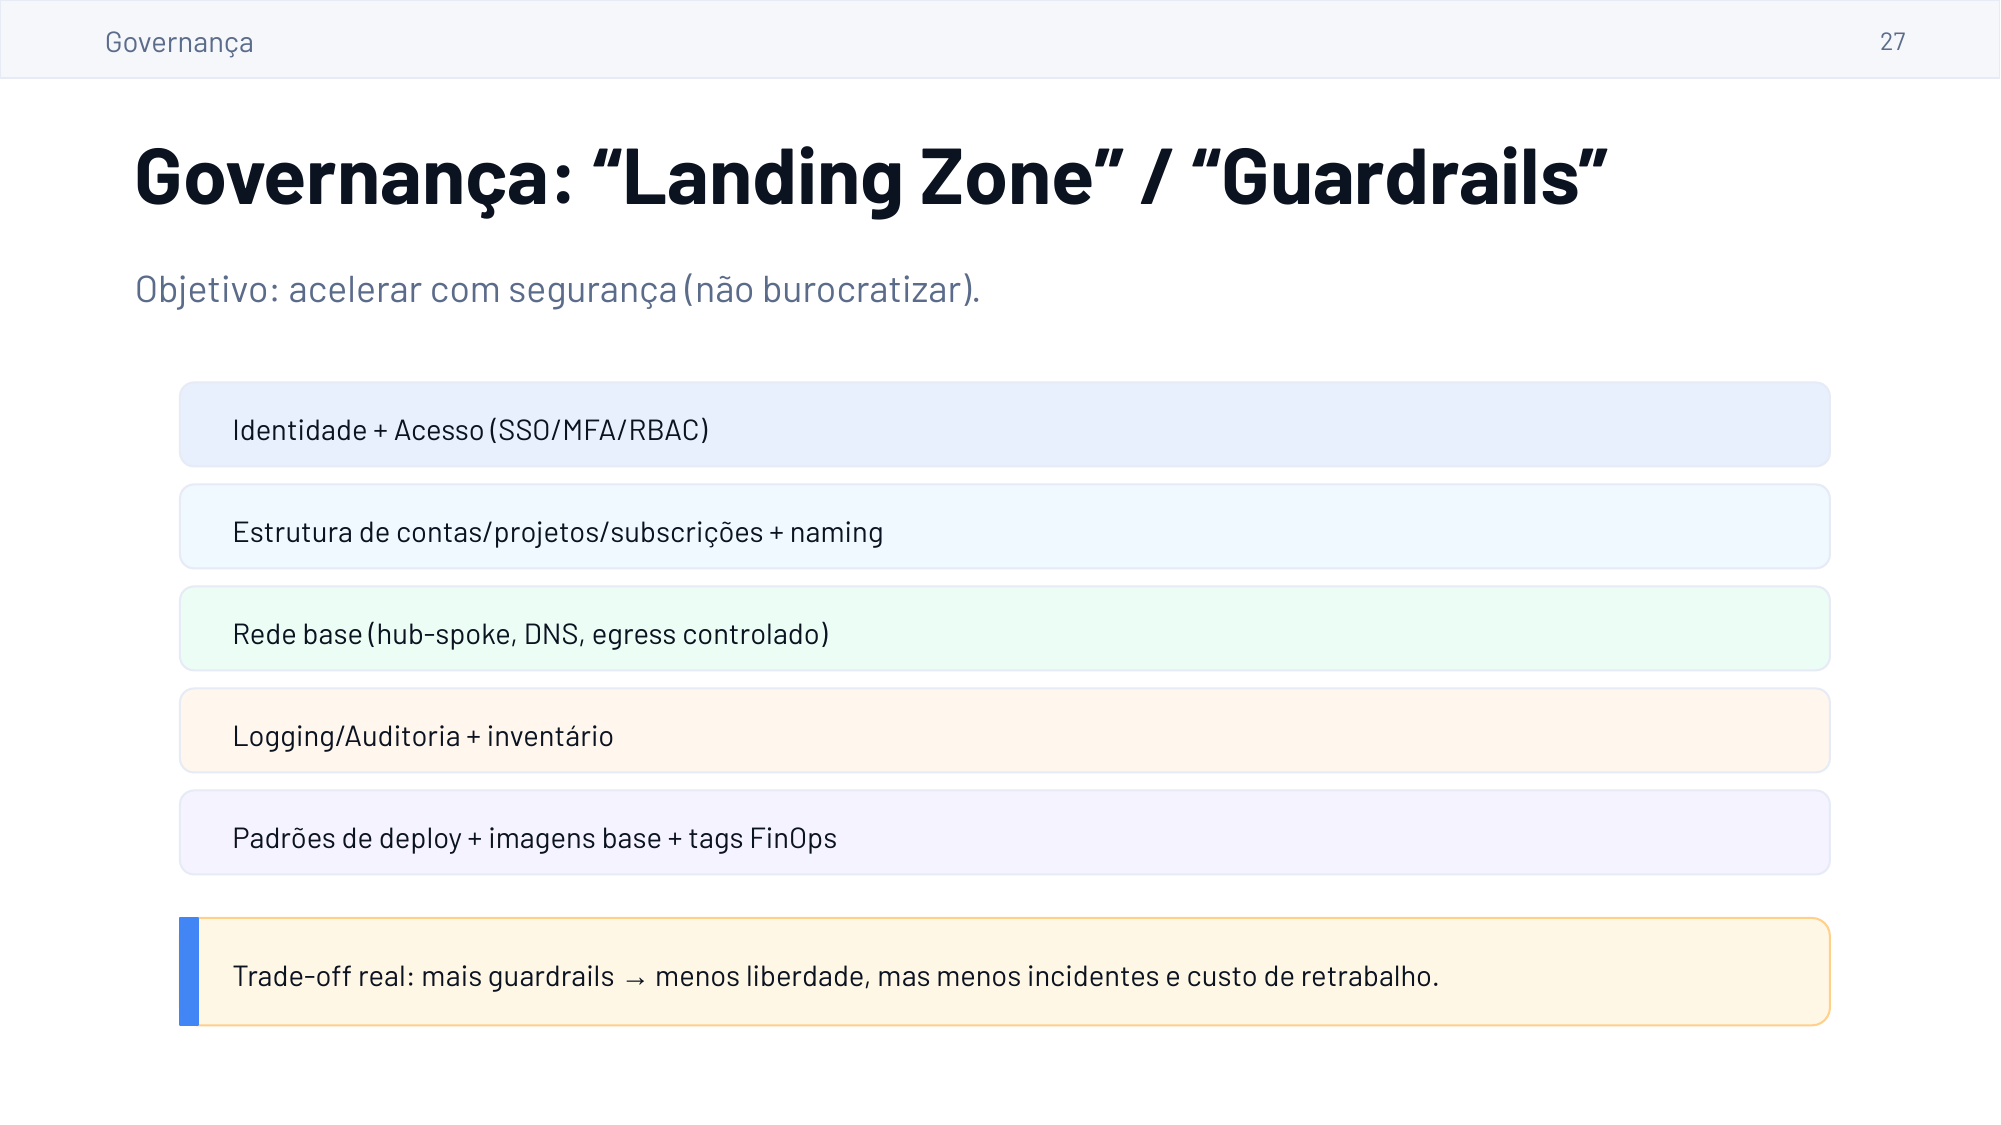

Governança
27
Governança: “Landing Zone” / “Guardrails”
Objetivo: acelerar com segurança (não burocratizar).

Identidade + Acesso (SSO/MFA/RBAC)

Estrutura de contas/projetos/subscrições + naming

Rede base (hub-spoke, DNS, egress controlado)

Logging/Auditoria + inventário

Padrões de deploy + imagens base + tags FinOps

Trade-off real: mais guardrails → menos liberdade, mas menos incidentes e custo de retrabalho.